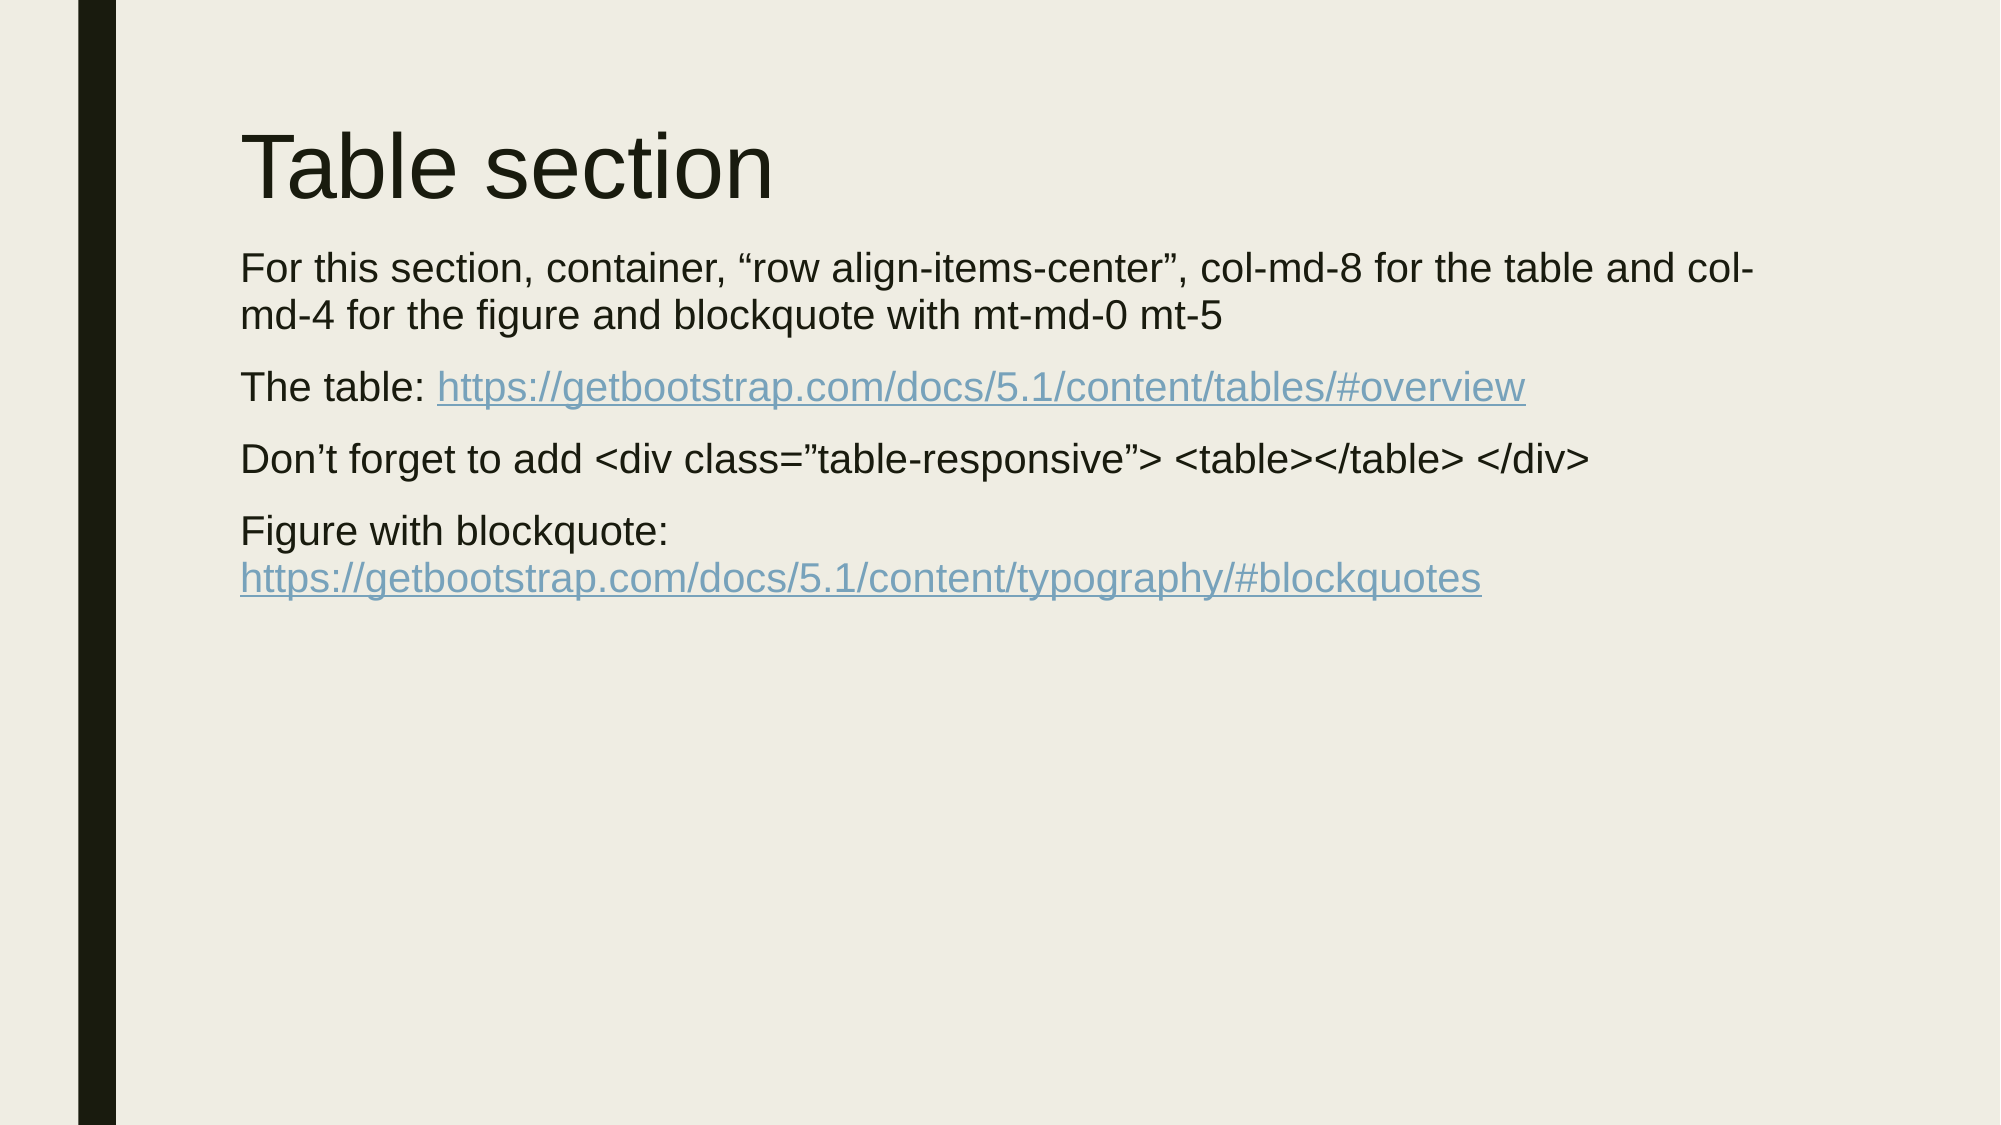

# Table section
For this section, container, “row align-items-center”, col-md-8 for the table and col-md-4 for the figure and blockquote with mt-md-0 mt-5
The table: https://getbootstrap.com/docs/5.1/content/tables/#overview
Don’t forget to add <div class=”table-responsive”> <table></table> </div>
Figure with blockquote: https://getbootstrap.com/docs/5.1/content/typography/#blockquotes